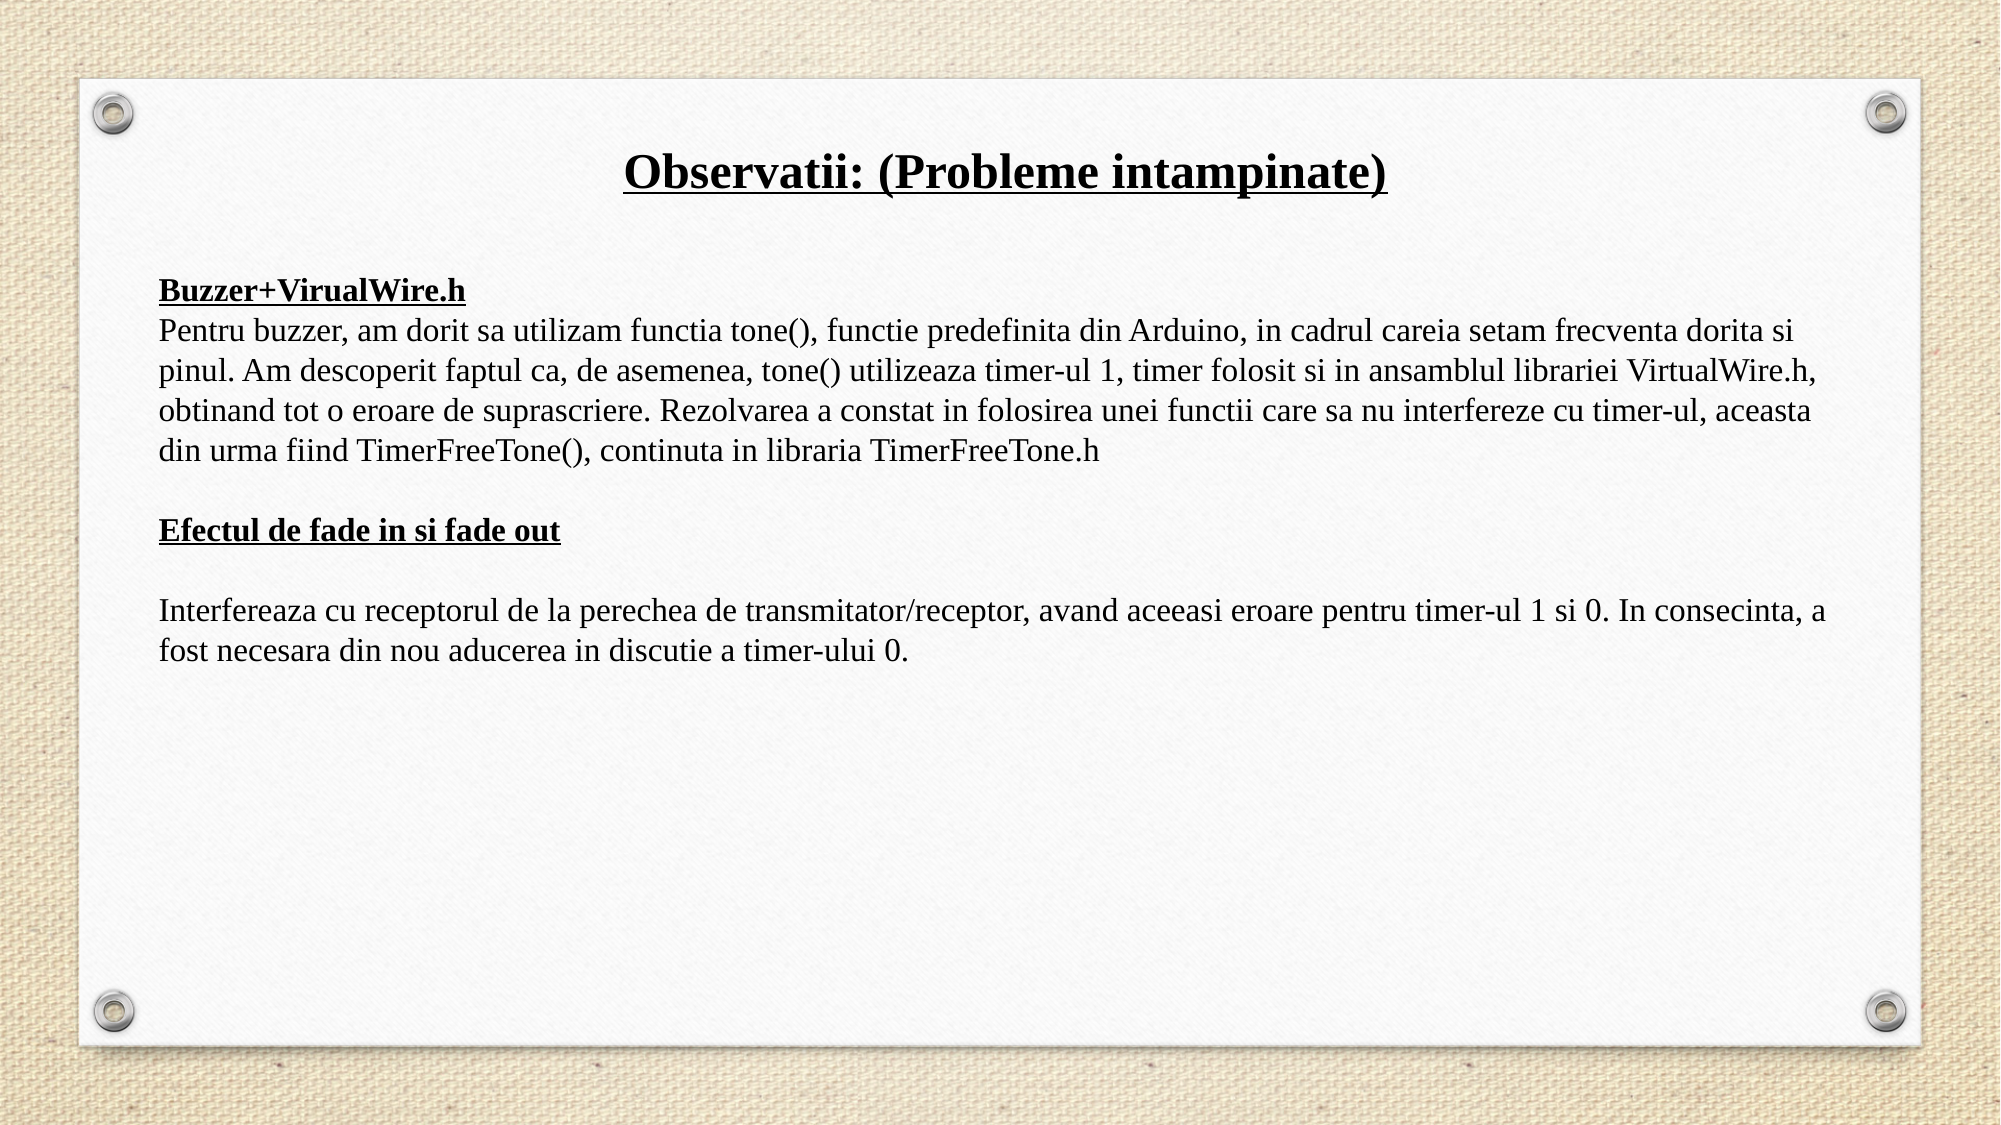

Observatii: (Probleme intampinate)

Buzzer+VirualWire.h
Pentru buzzer, am dorit sa utilizam functia tone(), functie predefinita din Arduino, in cadrul careia setam frecventa dorita si pinul. Am descoperit faptul ca, de asemenea, tone() utilizeaza timer-ul 1, timer folosit si in ansamblul librariei VirtualWire.h, obtinand tot o eroare de suprascriere. Rezolvarea a constat in folosirea unei functii care sa nu interfereze cu timer-ul, aceasta din urma fiind TimerFreeTone(), continuta in libraria TimerFreeTone.h

Efectul de fade in si fade out

Interfereaza cu receptorul de la perechea de transmitator/receptor, avand aceeasi eroare pentru timer-ul 1 si 0. In consecinta, a fost necesara din nou aducerea in discutie a timer-ului 0.